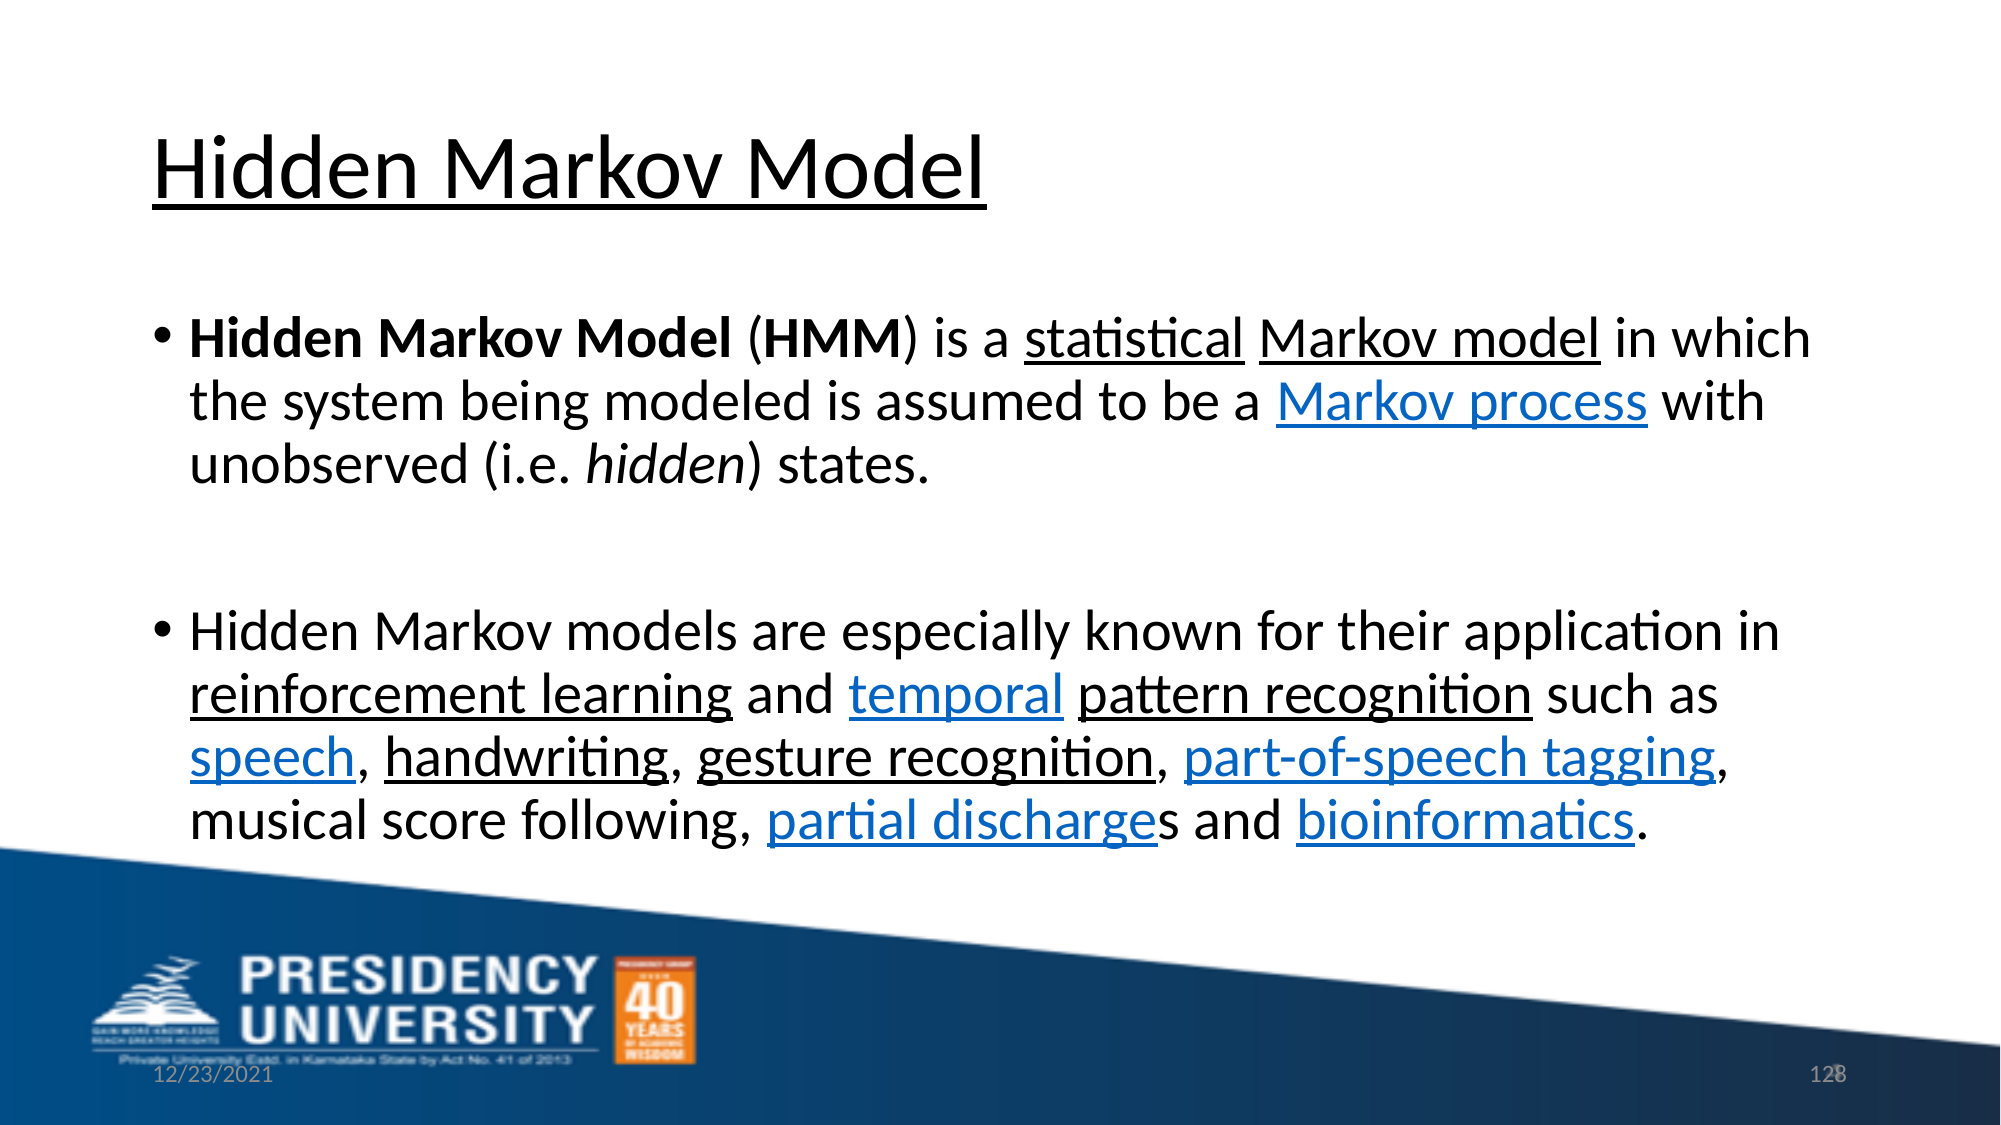

# Hidden Markov Model
Hidden Markov Model (HMM) is a statistical Markov model in which the system being modeled is assumed to be a Markov process with unobserved (i.e. hidden) states.

Hidden Markov models are especially known for their application in reinforcement learning and temporal pattern recognition such as speech, handwriting, gesture recognition, part-of-speech tagging, musical score following, partial discharges and bioinformatics.

12/23/2021
128